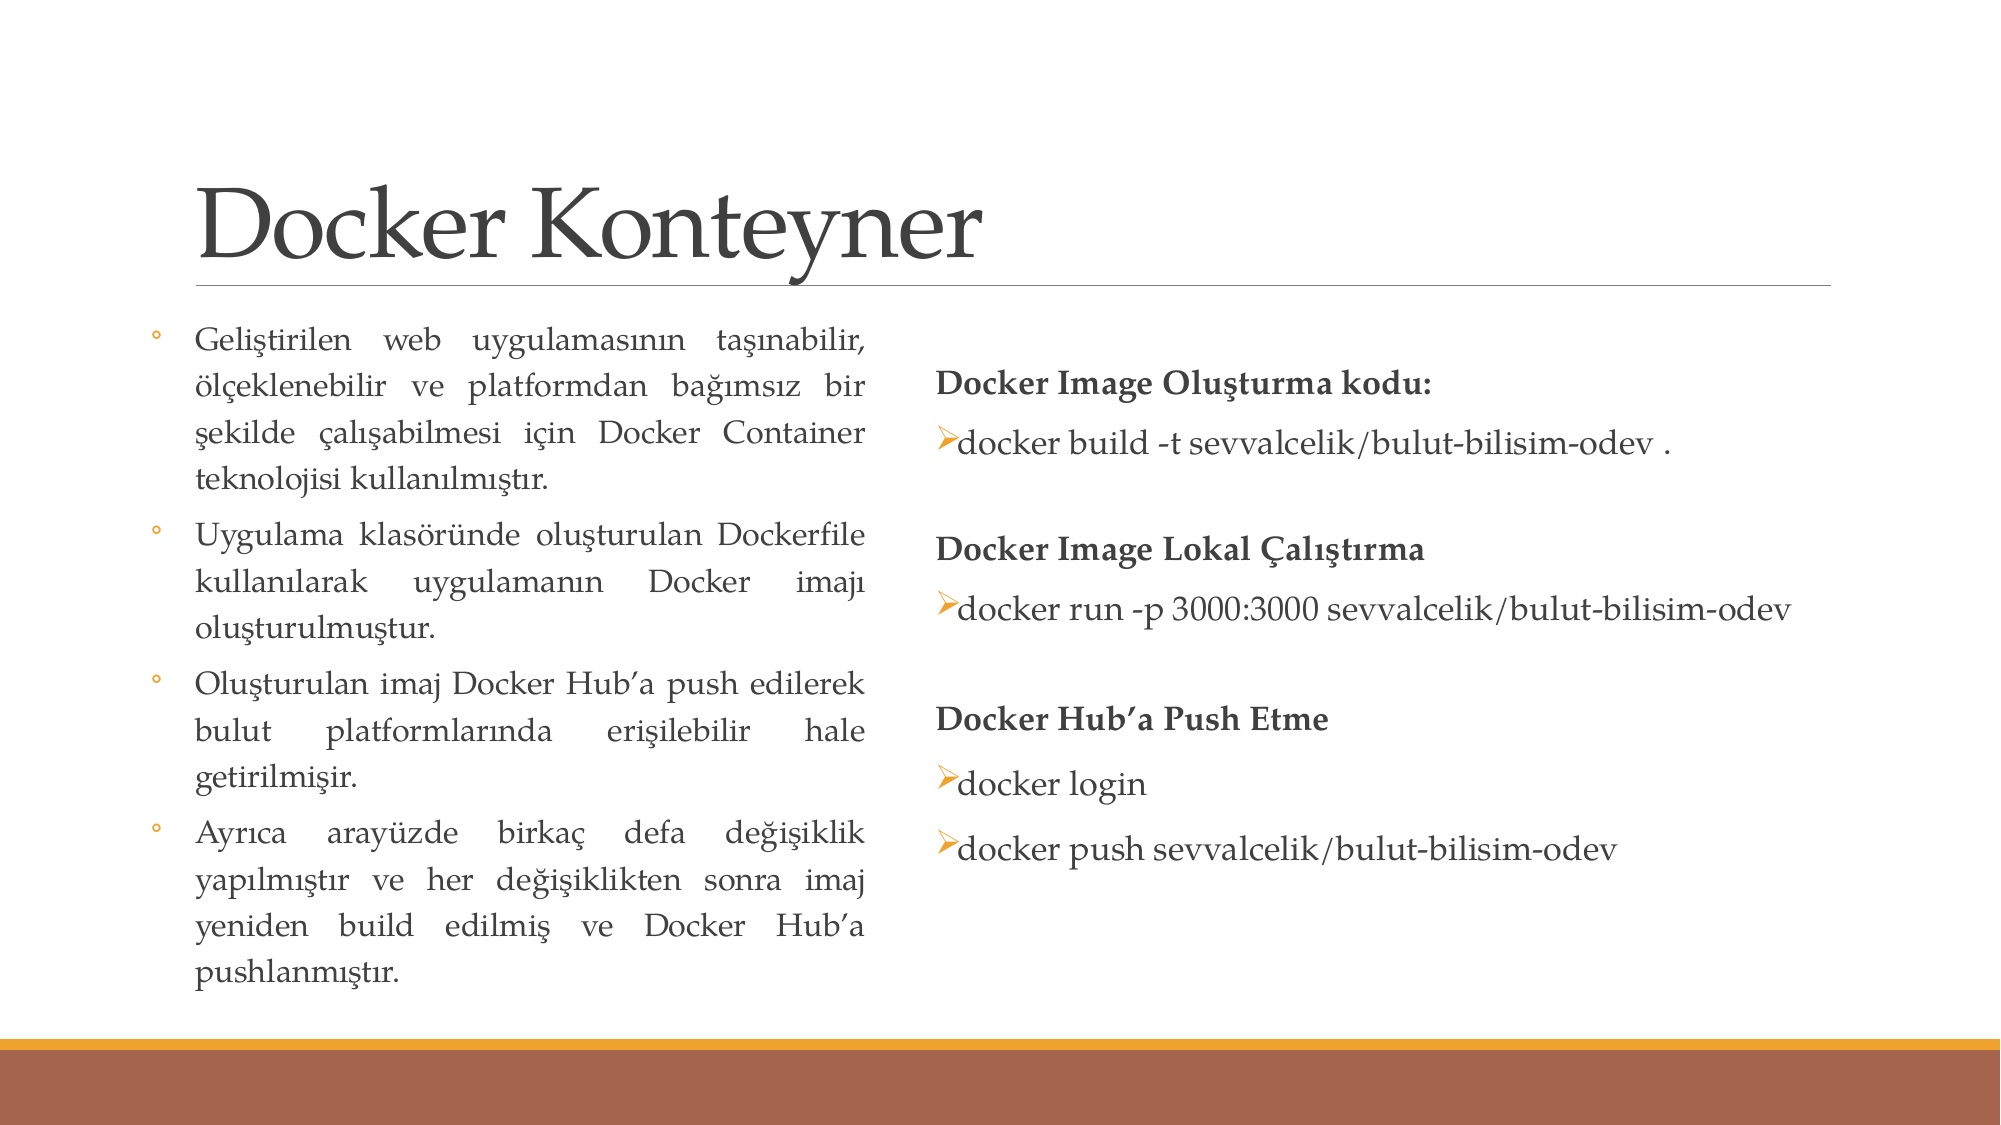

# Docker Konteyner
Geliştirilen web uygulamasının taşınabilir, ölçeklenebilir ve platformdan bağımsız bir şekilde çalışabilmesi için Docker Container teknolojisi kullanılmıştır.
Uygulama klasöründe oluşturulan Dockerfile kullanılarak uygulamanın Docker imajı oluşturulmuştur.
Oluşturulan imaj Docker Hub’a push edilerek bulut platformlarında erişilebilir hale getirilmişir.
Ayrıca arayüzde birkaç defa değişiklik yapılmıştır ve her değişiklikten sonra imaj yeniden build edilmiş ve Docker Hub’a pushlanmıştır.

Docker Image Oluşturma kodu:
docker build -t sevvalcelik/bulut-bilisim-odev .

Docker Image Lokal Çalıştırma
docker run -p 3000:3000 sevvalcelik/bulut-bilisim-odev

Docker Hub’a Push Etme
docker login
docker push sevvalcelik/bulut-bilisim-odev